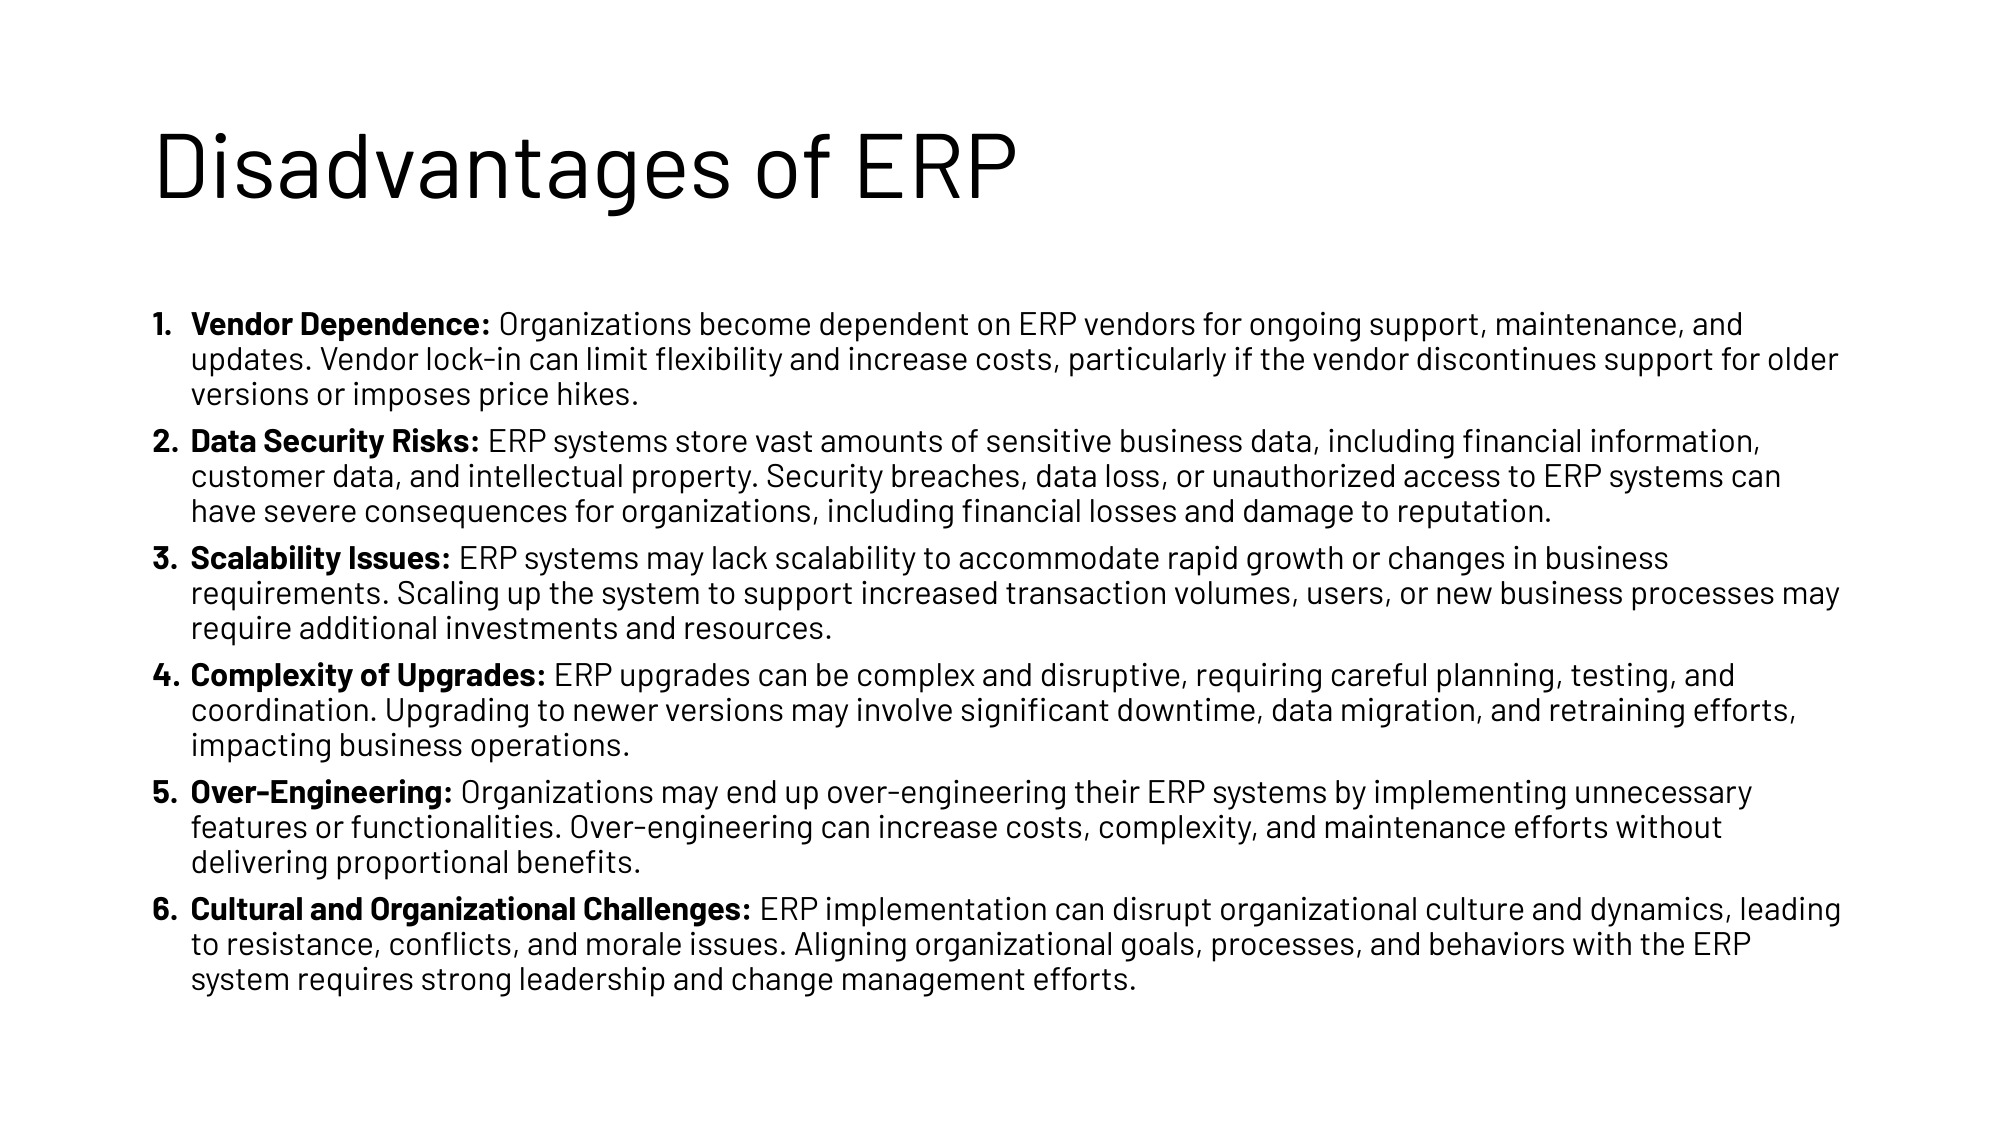

# Disadvantages of ERP
Vendor Dependence: Organizations become dependent on ERP vendors for ongoing support, maintenance, and updates. Vendor lock-in can limit flexibility and increase costs, particularly if the vendor discontinues support for older versions or imposes price hikes.
Data Security Risks: ERP systems store vast amounts of sensitive business data, including financial information, customer data, and intellectual property. Security breaches, data loss, or unauthorized access to ERP systems can have severe consequences for organizations, including financial losses and damage to reputation.
Scalability Issues: ERP systems may lack scalability to accommodate rapid growth or changes in business requirements. Scaling up the system to support increased transaction volumes, users, or new business processes may require additional investments and resources.
Complexity of Upgrades: ERP upgrades can be complex and disruptive, requiring careful planning, testing, and coordination. Upgrading to newer versions may involve significant downtime, data migration, and retraining efforts, impacting business operations.
Over-Engineering: Organizations may end up over-engineering their ERP systems by implementing unnecessary features or functionalities. Over-engineering can increase costs, complexity, and maintenance efforts without delivering proportional benefits.
Cultural and Organizational Challenges: ERP implementation can disrupt organizational culture and dynamics, leading to resistance, conflicts, and morale issues. Aligning organizational goals, processes, and behaviors with the ERP system requires strong leadership and change management efforts.